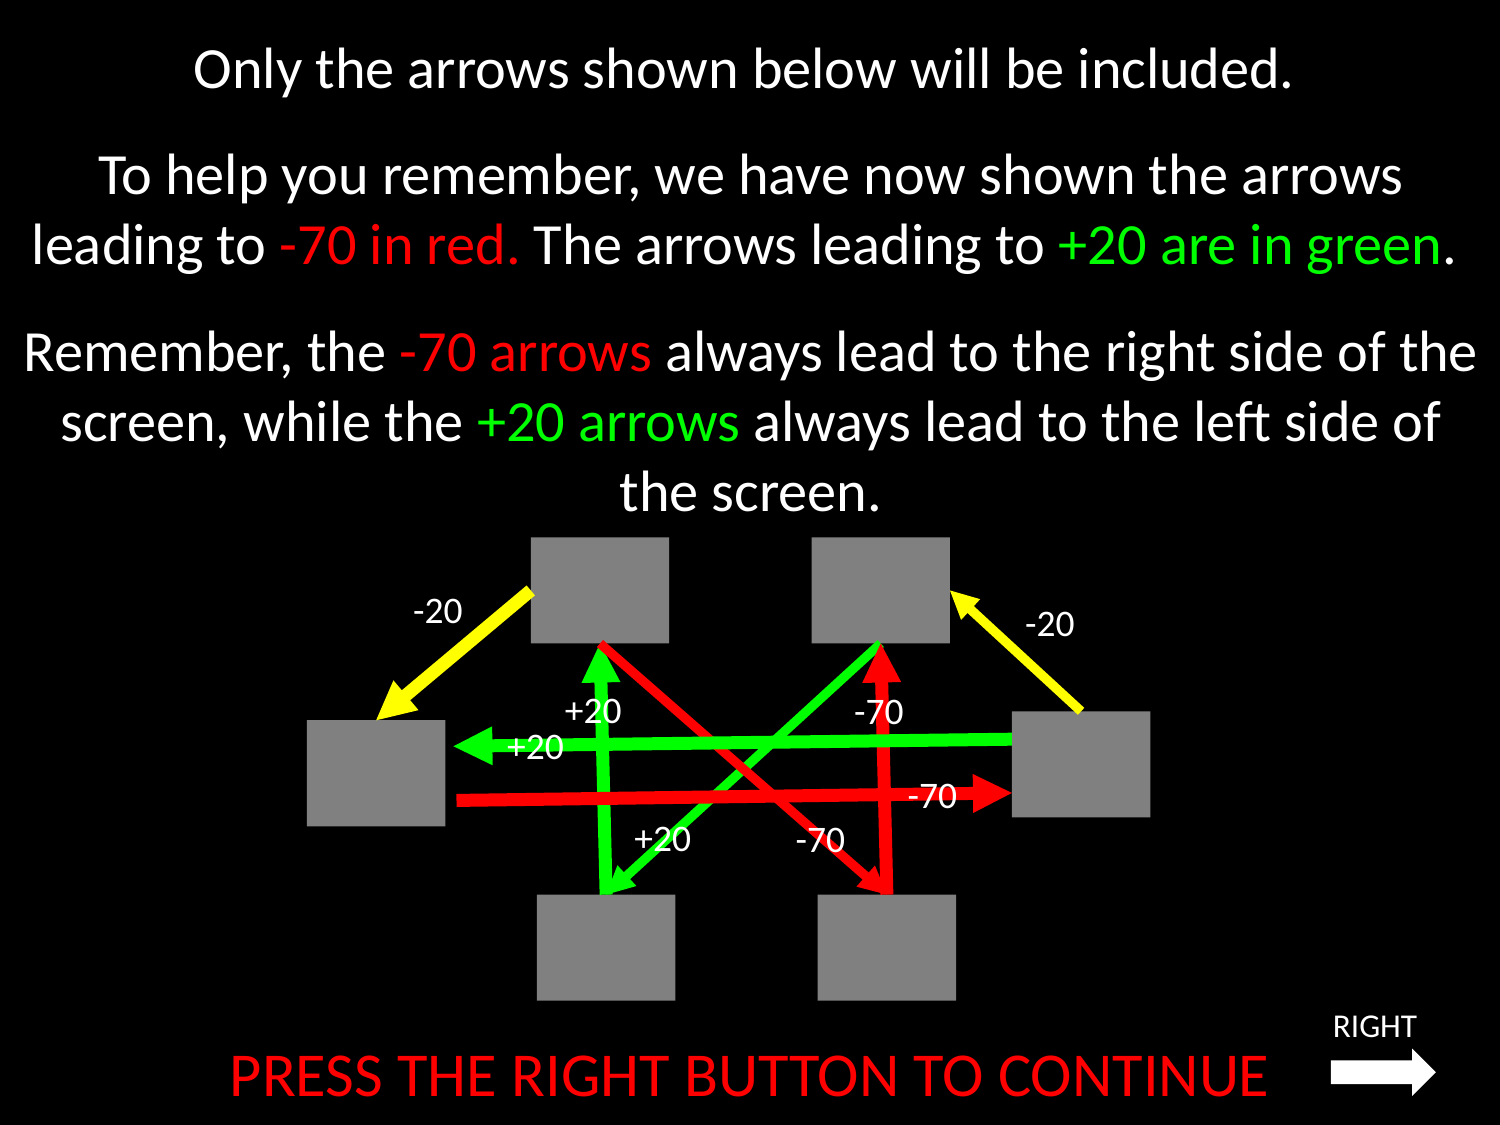

Only the arrows shown below will be included.
To help you remember, we have now shown the arrows leading to -70 in red. The arrows leading to +20 are in green.
Remember, the -70 arrows always lead to the right side of the screen, while the +20 arrows always lead to the left side of the screen.

-20
-20
+20
-70

+20

-70
+20
-70

RIGHT
PRESS THE RIGHT BUTTON TO CONTINUE